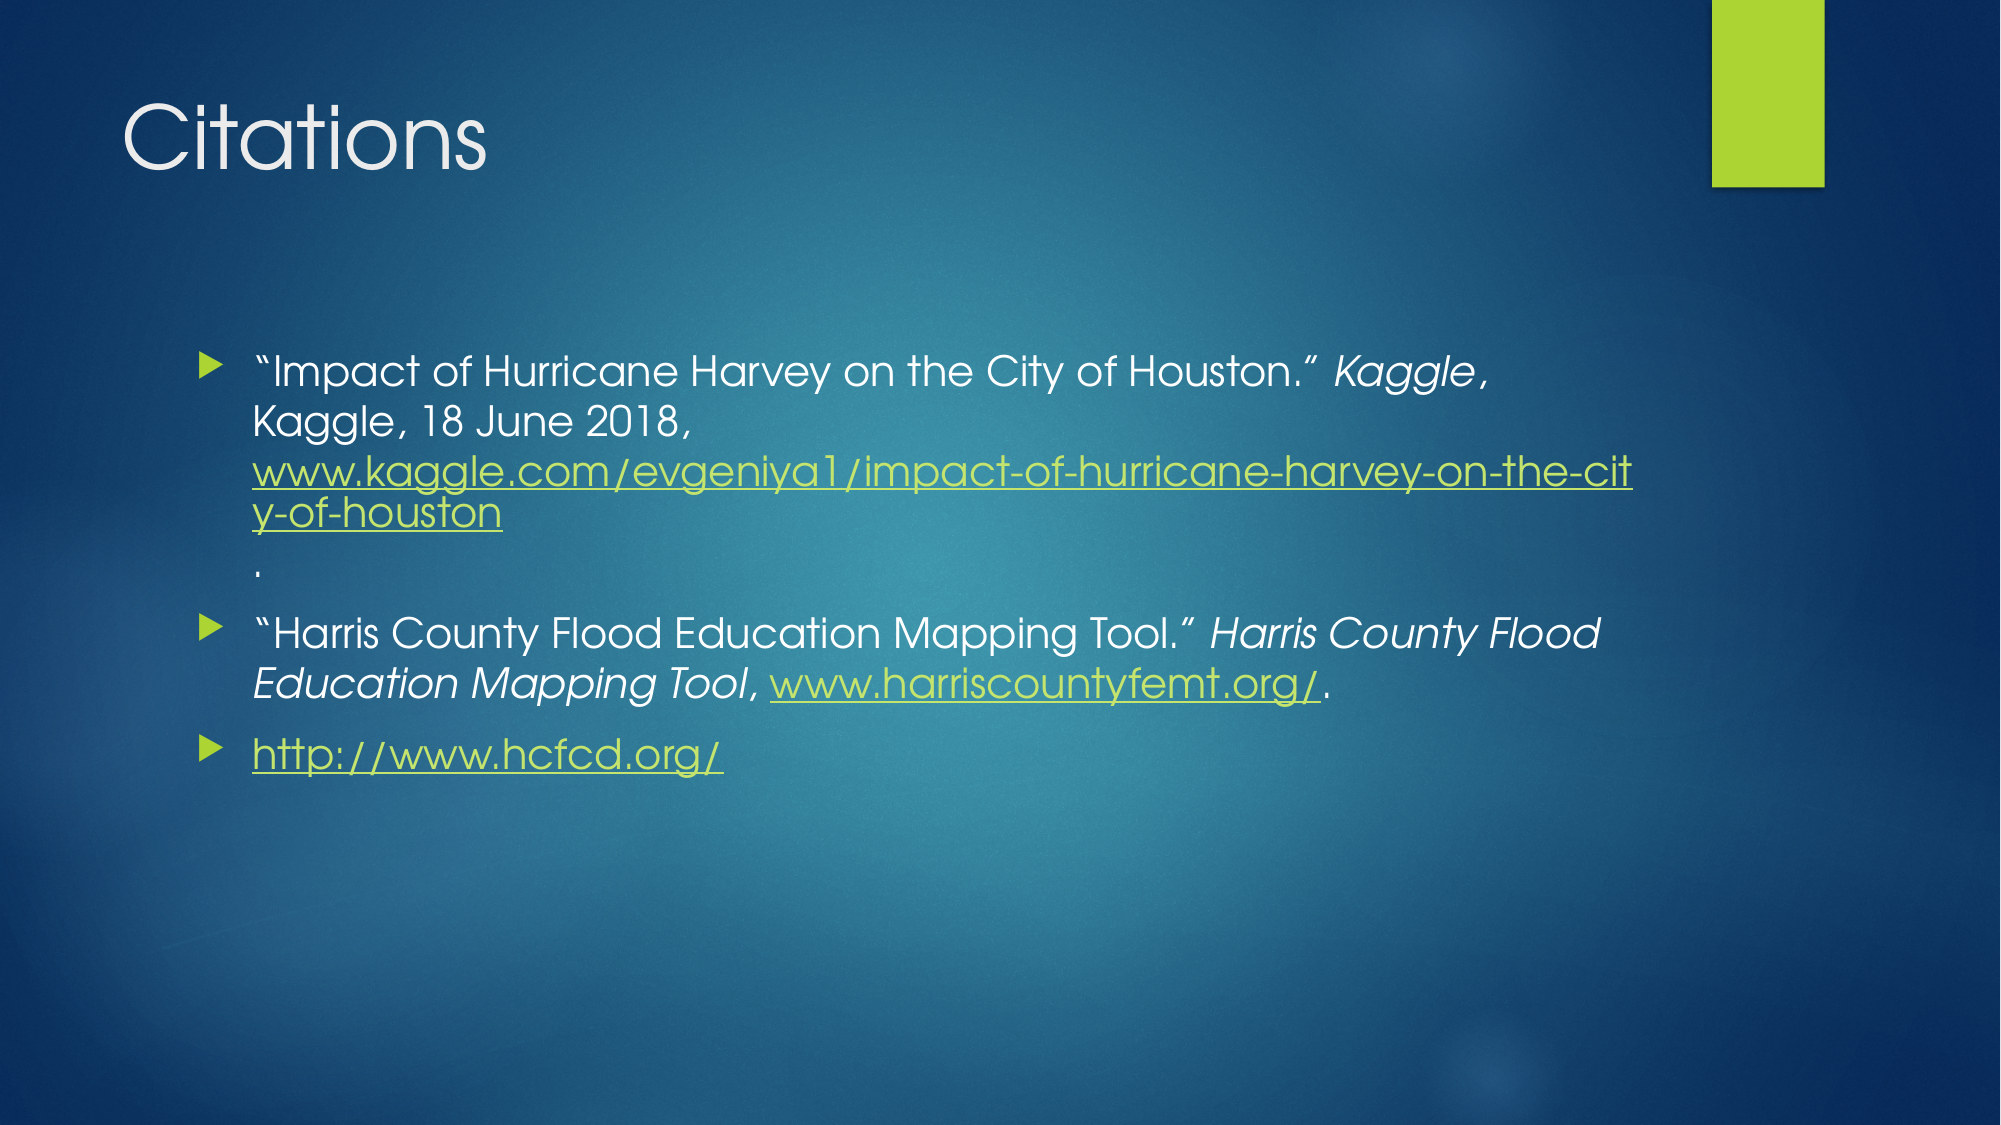

# Citations
“Impact of Hurricane Harvey on the City of Houston.” Kaggle, Kaggle, 18 June 2018, www.kaggle.com/evgeniya1/impact-of-hurricane-harvey-on-the-city-of-houston.
“Harris County Flood Education Mapping Tool.” Harris County Flood Education Mapping Tool, www.harriscountyfemt.org/.
http://www.hcfcd.org/